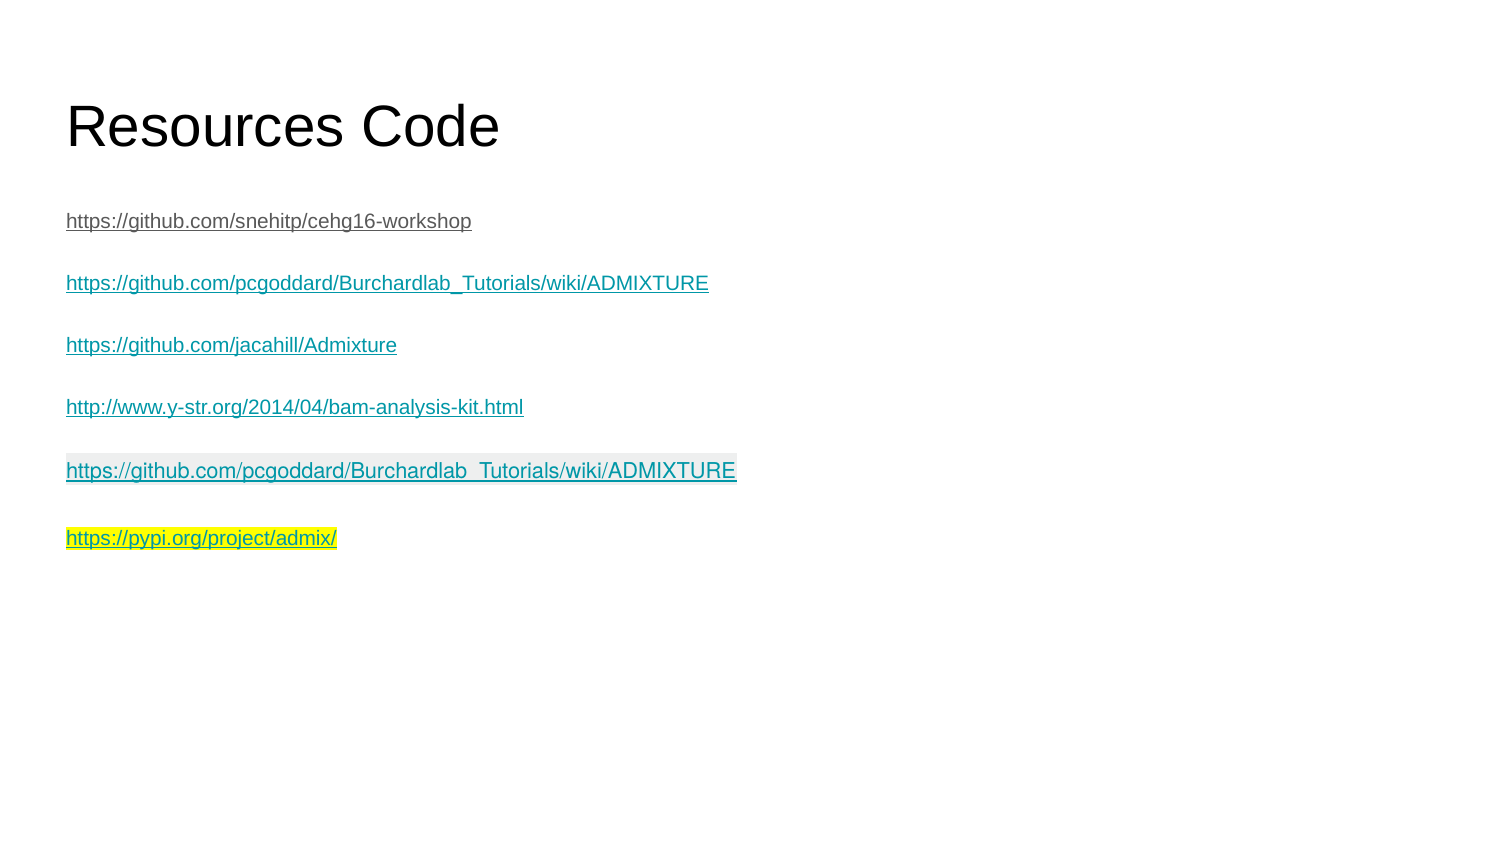

# Resources Code
https://github.com/snehitp/cehg16-workshop
https://github.com/pcgoddard/Burchardlab_Tutorials/wiki/ADMIXTURE
https://github.com/jacahill/Admixture
http://www.y-str.org/2014/04/bam-analysis-kit.html
https://github.com/pcgoddard/Burchardlab_Tutorials/wiki/ADMIXTURE
https://pypi.org/project/admix/